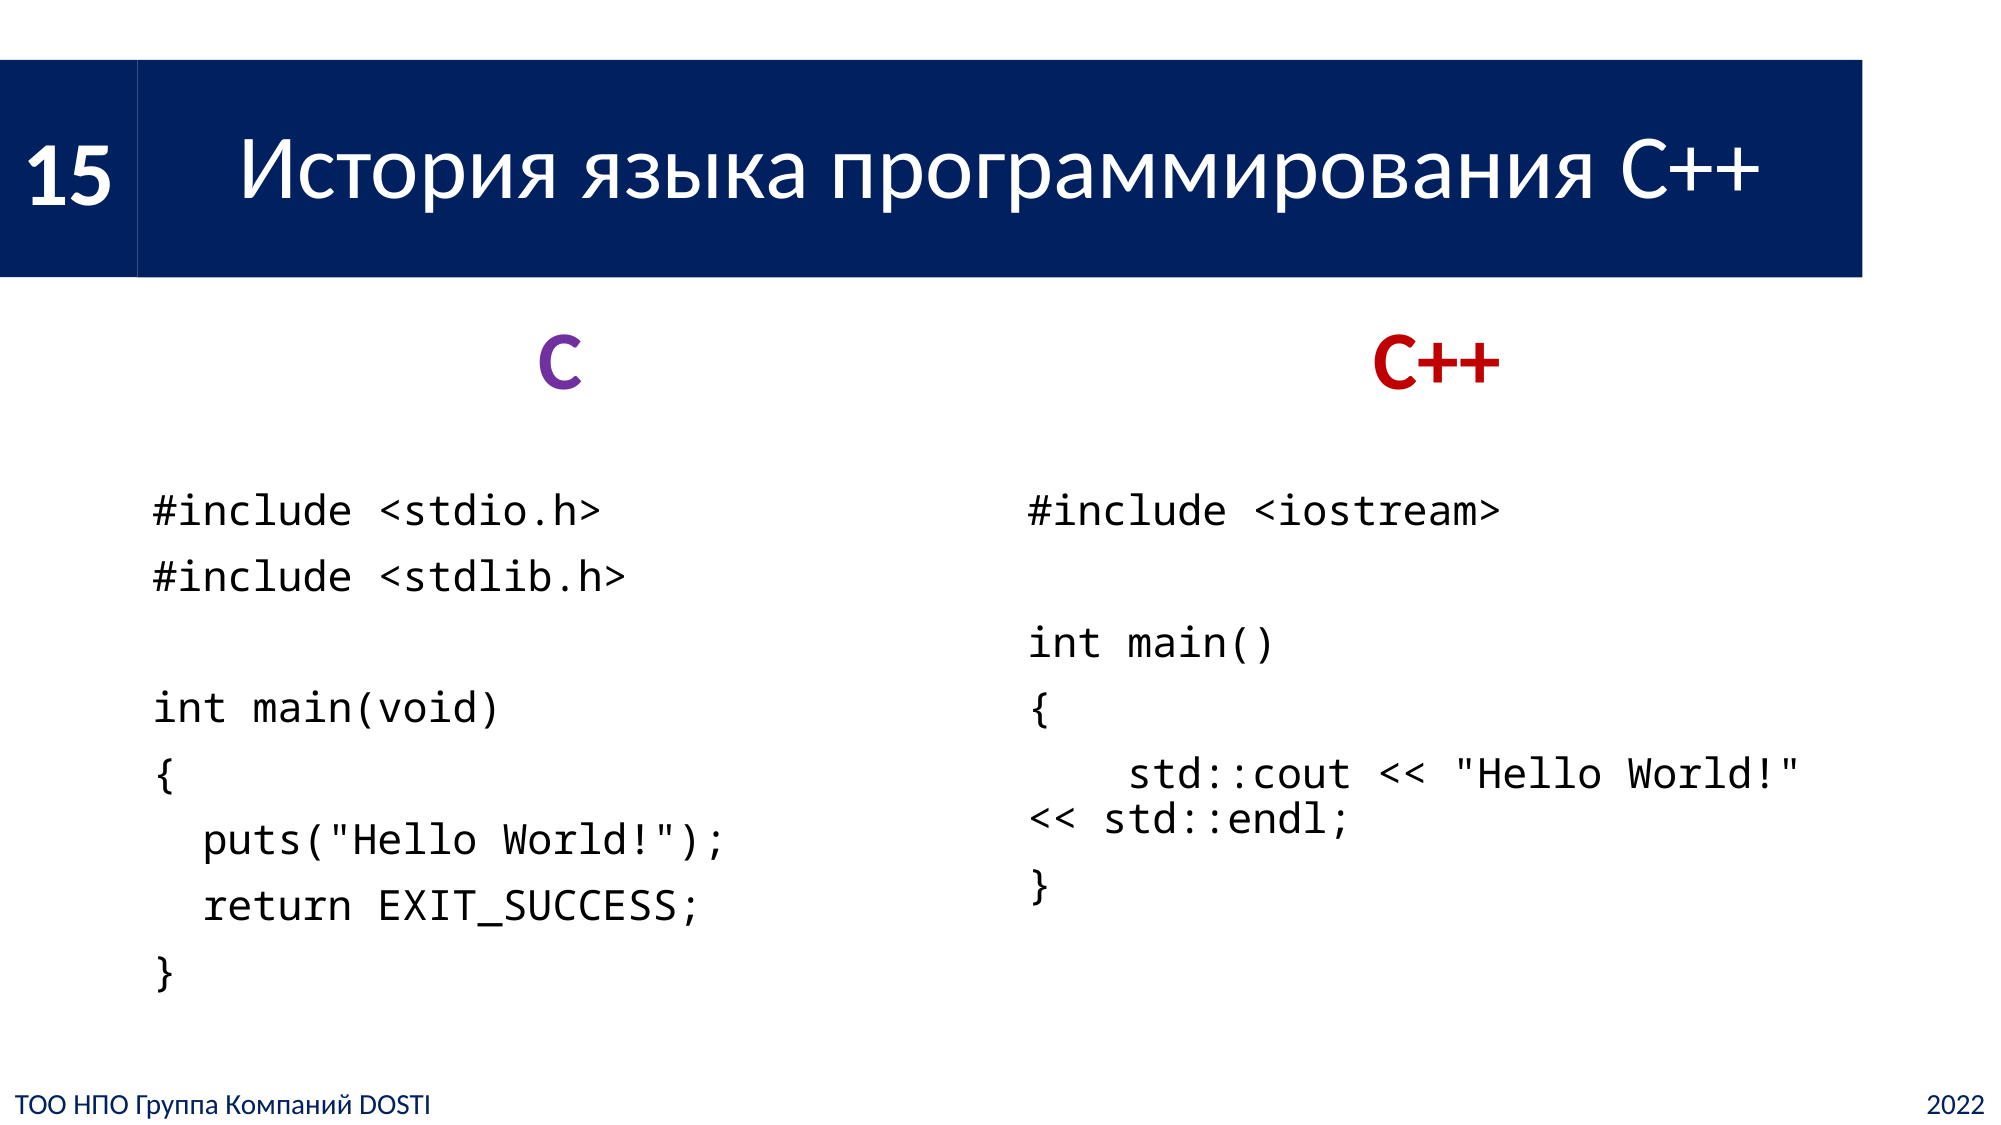

15
# История языка программирования C++
C++
C

#include <stdio.h>
#include <stdlib.h>

int main(void)
{
  puts("Hello World!");
  return EXIT_SUCCESS;
}

#include <iostream>

int main()
{
    std::cout << "Hello World!" << std::endl;
}
ТОО НПО Группа Компаний DOSTI
2022